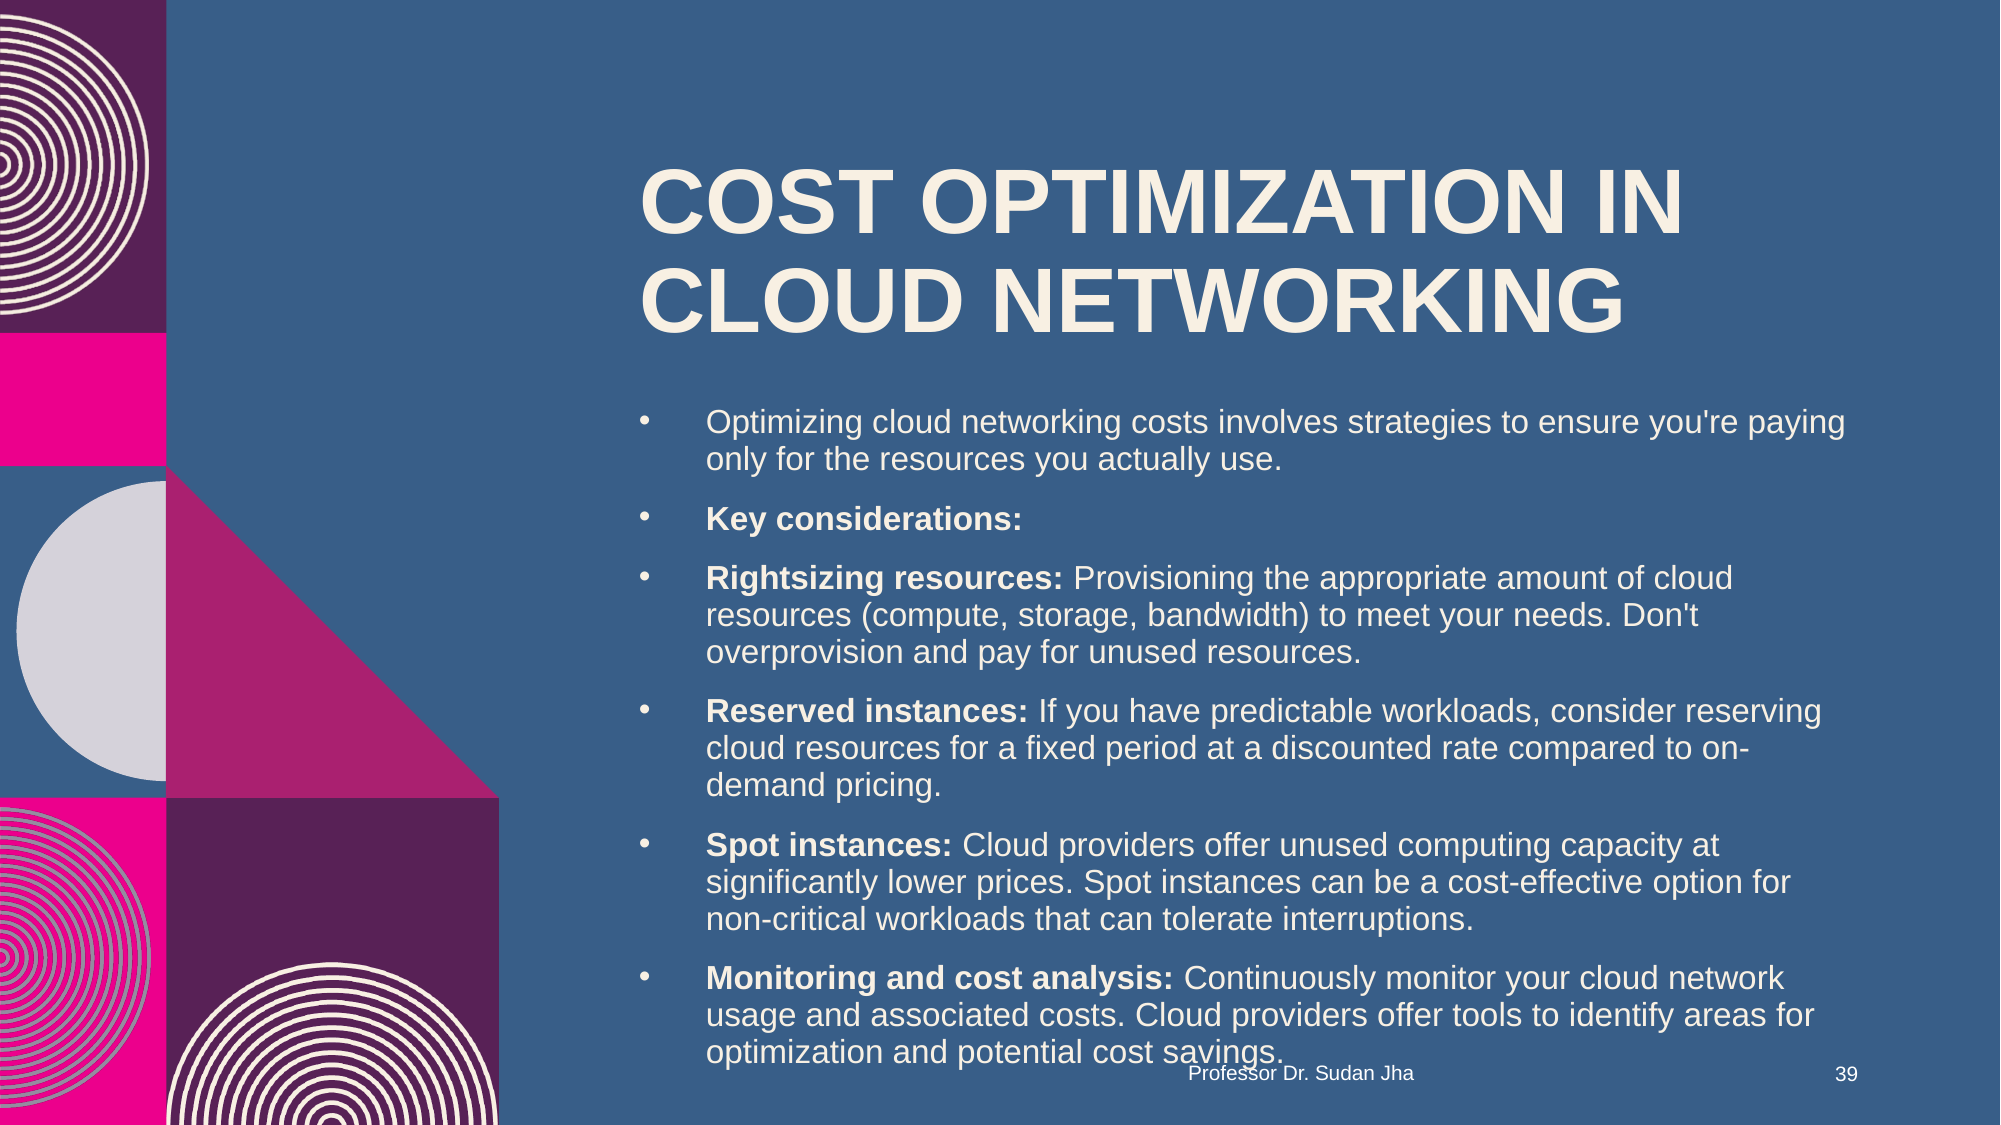

# Cost Optimization in Cloud Networking
Optimizing cloud networking costs involves strategies to ensure you're paying only for the resources you actually use.
Key considerations:
Rightsizing resources: Provisioning the appropriate amount of cloud resources (compute, storage, bandwidth) to meet your needs. Don't overprovision and pay for unused resources.
Reserved instances: If you have predictable workloads, consider reserving cloud resources for a fixed period at a discounted rate compared to on-demand pricing.
Spot instances: Cloud providers offer unused computing capacity at significantly lower prices. Spot instances can be a cost-effective option for non-critical workloads that can tolerate interruptions.
Monitoring and cost analysis: Continuously monitor your cloud network usage and associated costs. Cloud providers offer tools to identify areas for optimization and potential cost savings.

Professor Dr. Sudan Jha
39